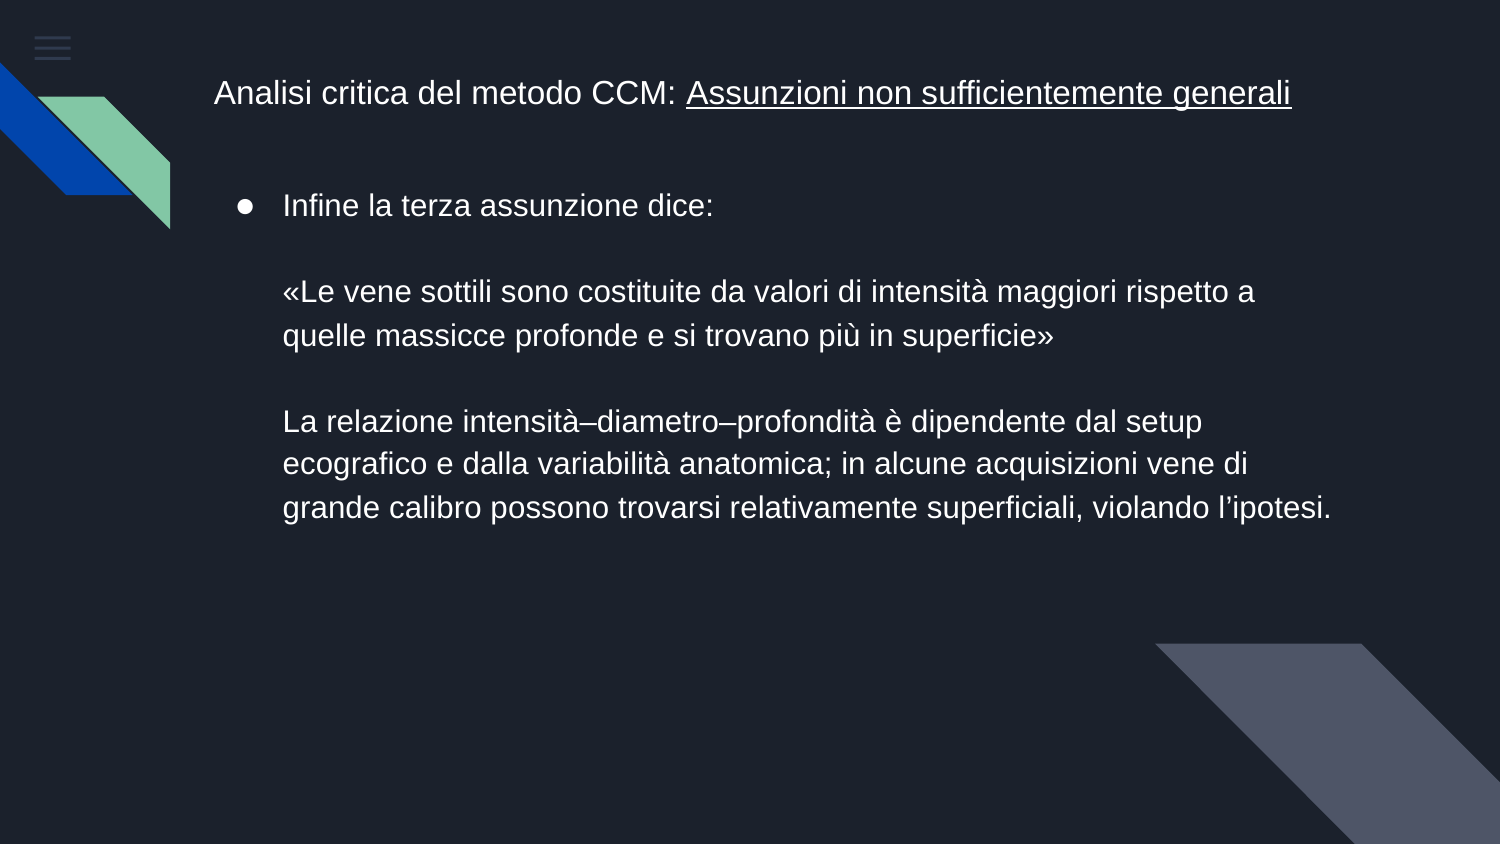

# Analisi critica del metodo CCM: Assunzioni non sufficientemente generali
Infine la terza assunzione dice:
«Le vene sottili sono costituite da valori di intensità maggiori rispetto a quelle massicce profonde e si trovano più in superficie»
La relazione intensità–diametro–profondità è dipendente dal setup ecografico e dalla variabilità anatomica; in alcune acquisizioni vene di grande calibro possono trovarsi relativamente superficiali, violando l’ipotesi.